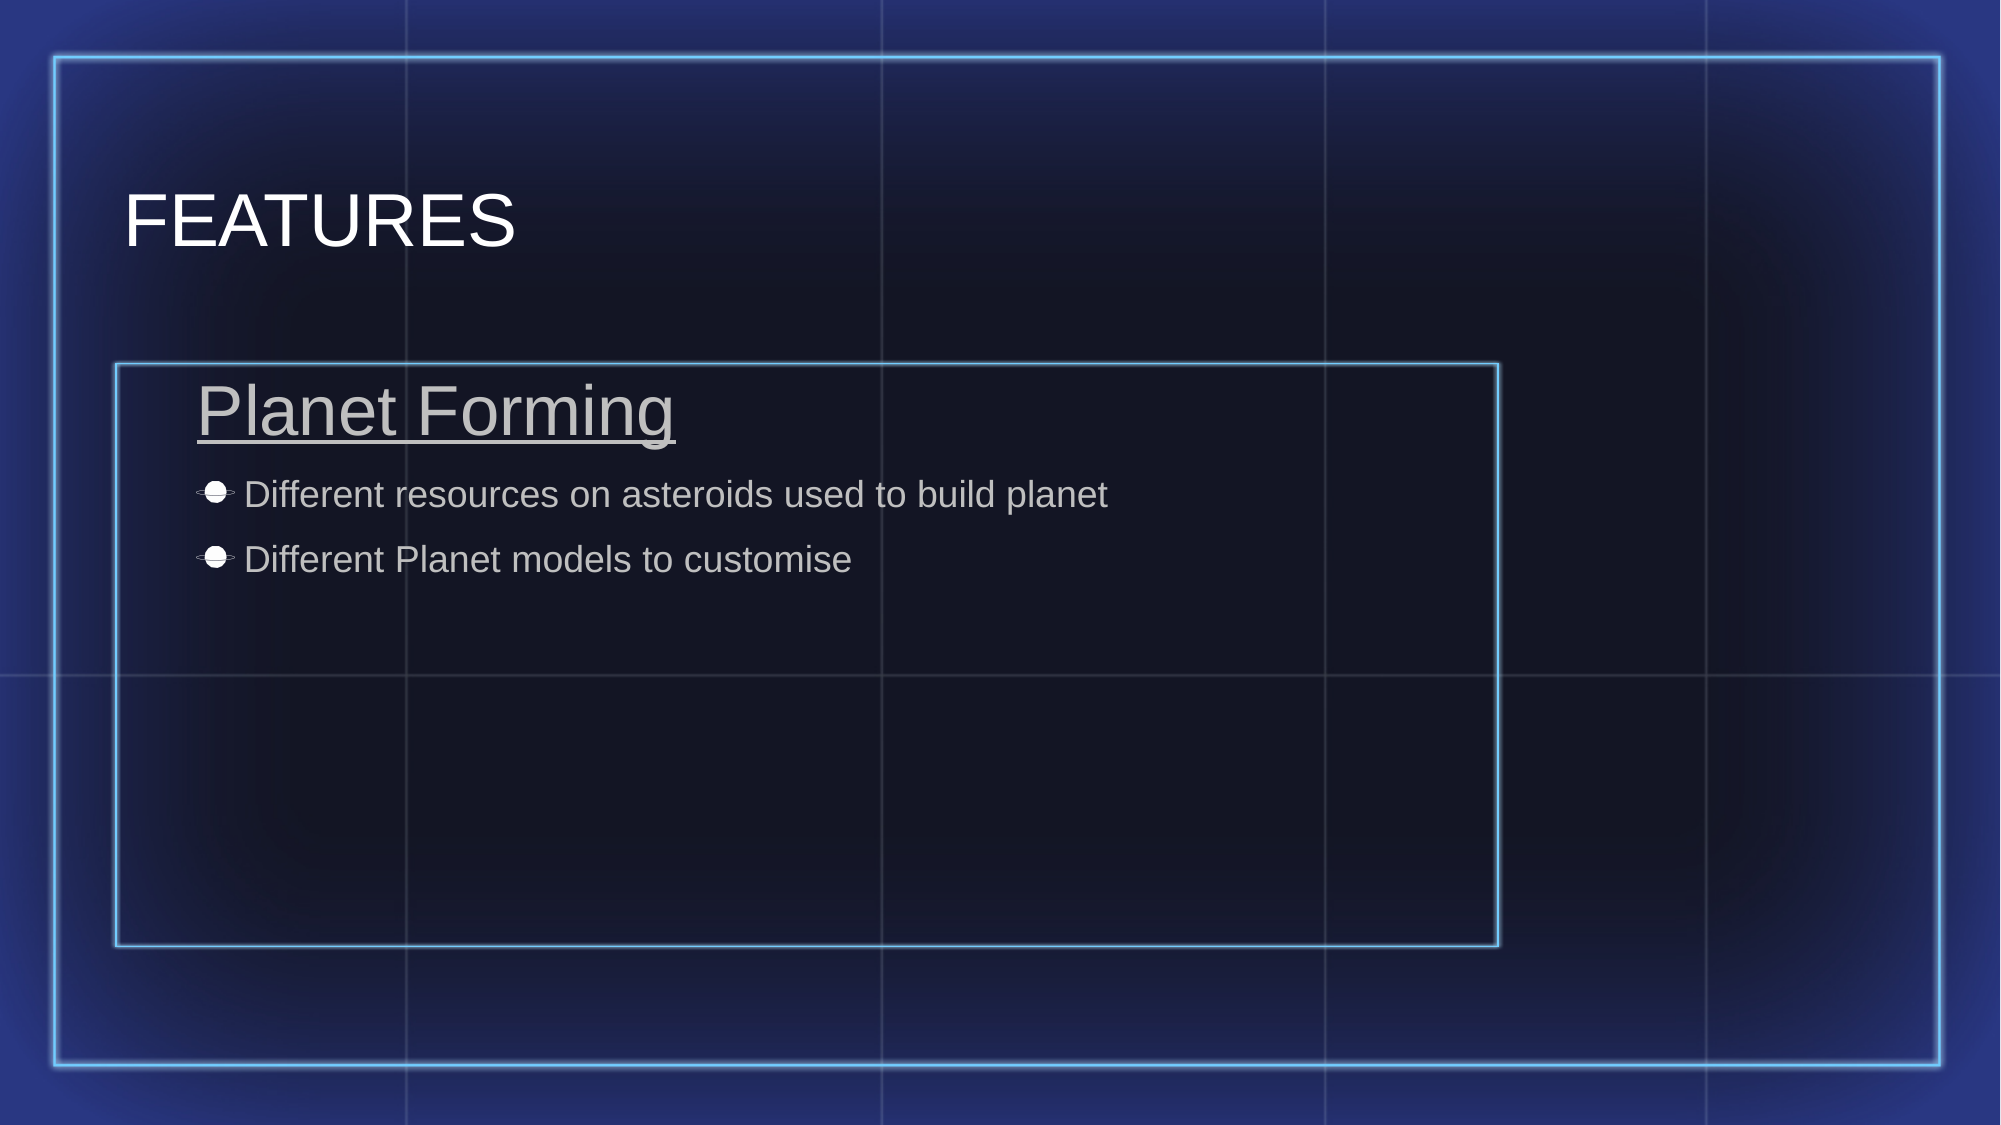

# Features
Planet Forming
Different resources on asteroids used to build planet
Different Planet models to customise